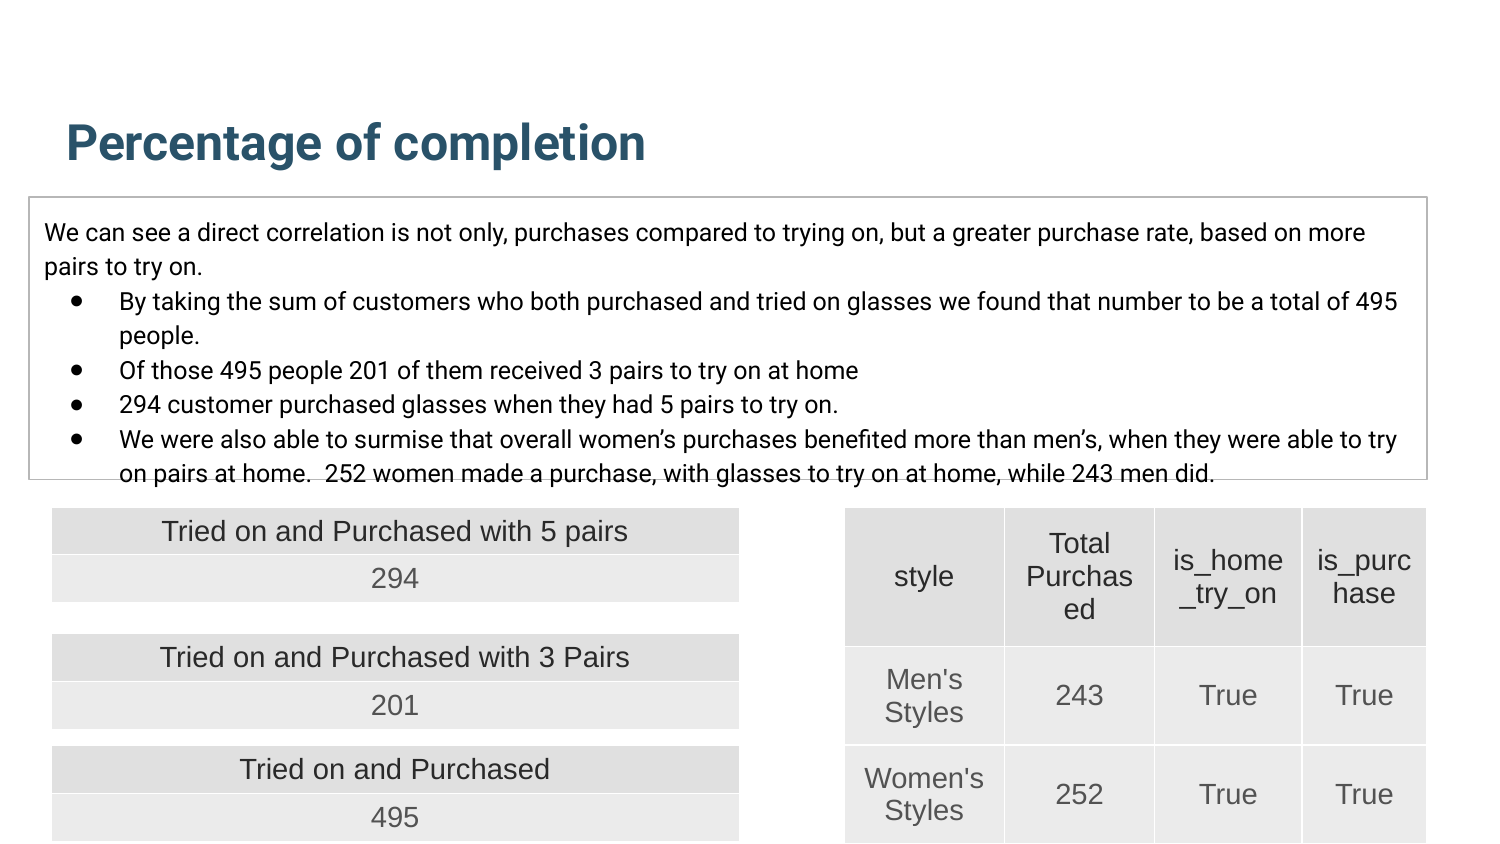

Percentage of completion
We can see a direct correlation is not only, purchases compared to trying on, but a greater purchase rate, based on more pairs to try on.
By taking the sum of customers who both purchased and tried on glasses we found that number to be a total of 495 people.
Of those 495 people 201 of them received 3 pairs to try on at home
294 customer purchased glasses when they had 5 pairs to try on.
We were also able to surmise that overall women’s purchases benefited more than men’s, when they were able to try on pairs at home.  252 women made a purchase, with glasses to try on at home, while 243 men did.

| style | Total Purchased | is\_home\_try\_on | is\_purchase |
| --- | --- | --- | --- |
| Men's Styles | 243 | True | True |
| Women's Styles | 252 | True | True |
| Tried on and Purchased with 5 pairs |
| --- |
| 294 |
| Tried on and Purchased with 3 Pairs |
| --- |
| 201 |
| Tried on and Purchased |
| --- |
| 495 |